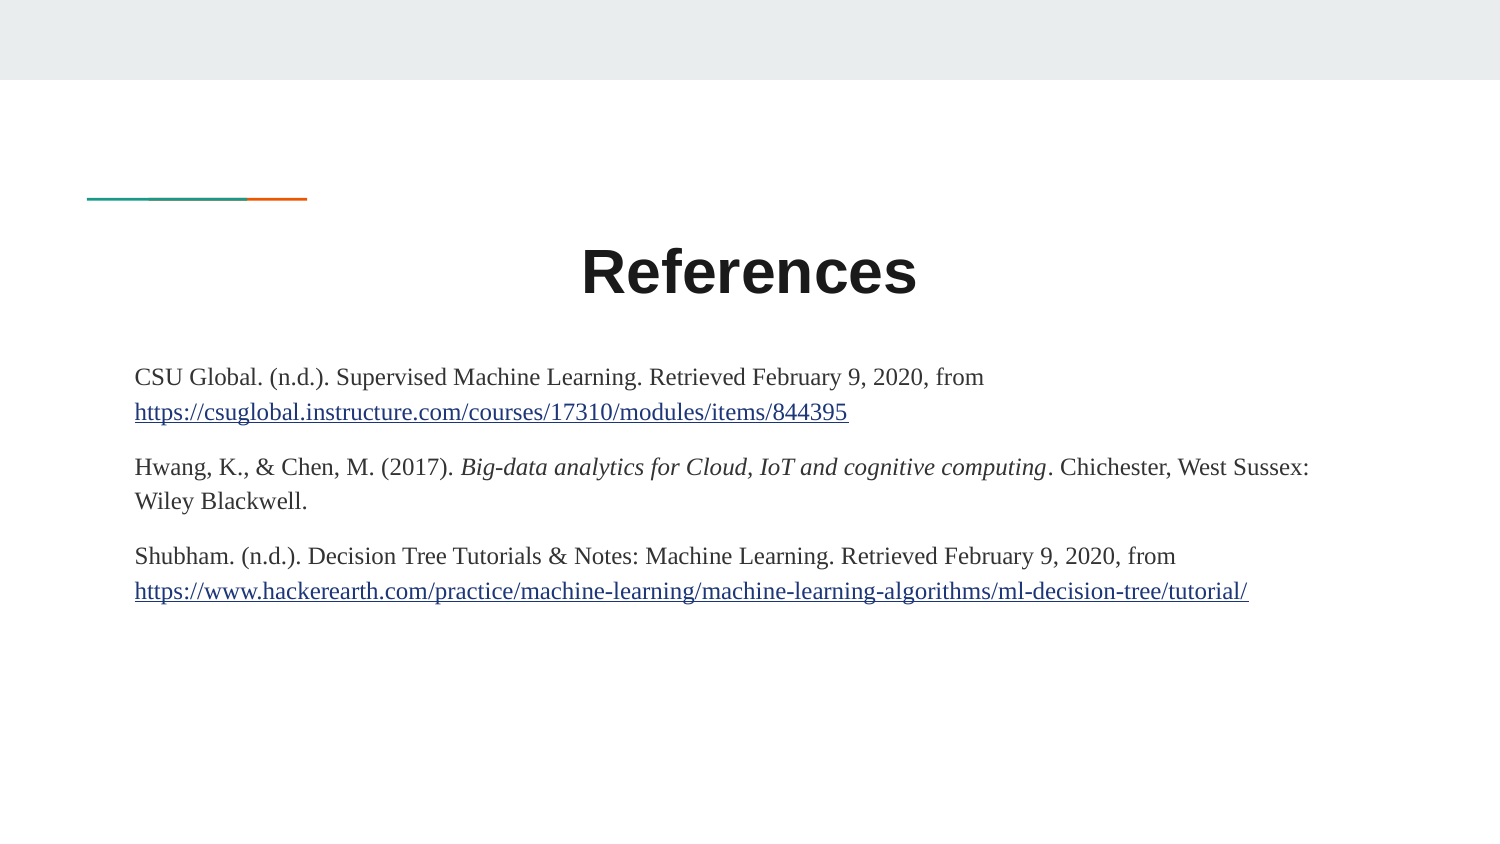

# References
CSU Global. (n.d.). Supervised Machine Learning. Retrieved February 9, 2020, from https://csuglobal.instructure.com/courses/17310/modules/items/844395
Hwang, K., & Chen, M. (2017). Big-data analytics for Cloud, IoT and cognitive computing. Chichester, West Sussex: Wiley Blackwell.
Shubham. (n.d.). Decision Tree Tutorials & Notes: Machine Learning. Retrieved February 9, 2020, from https://www.hackerearth.com/practice/machine-learning/machine-learning-algorithms/ml-decision-tree/tutorial/